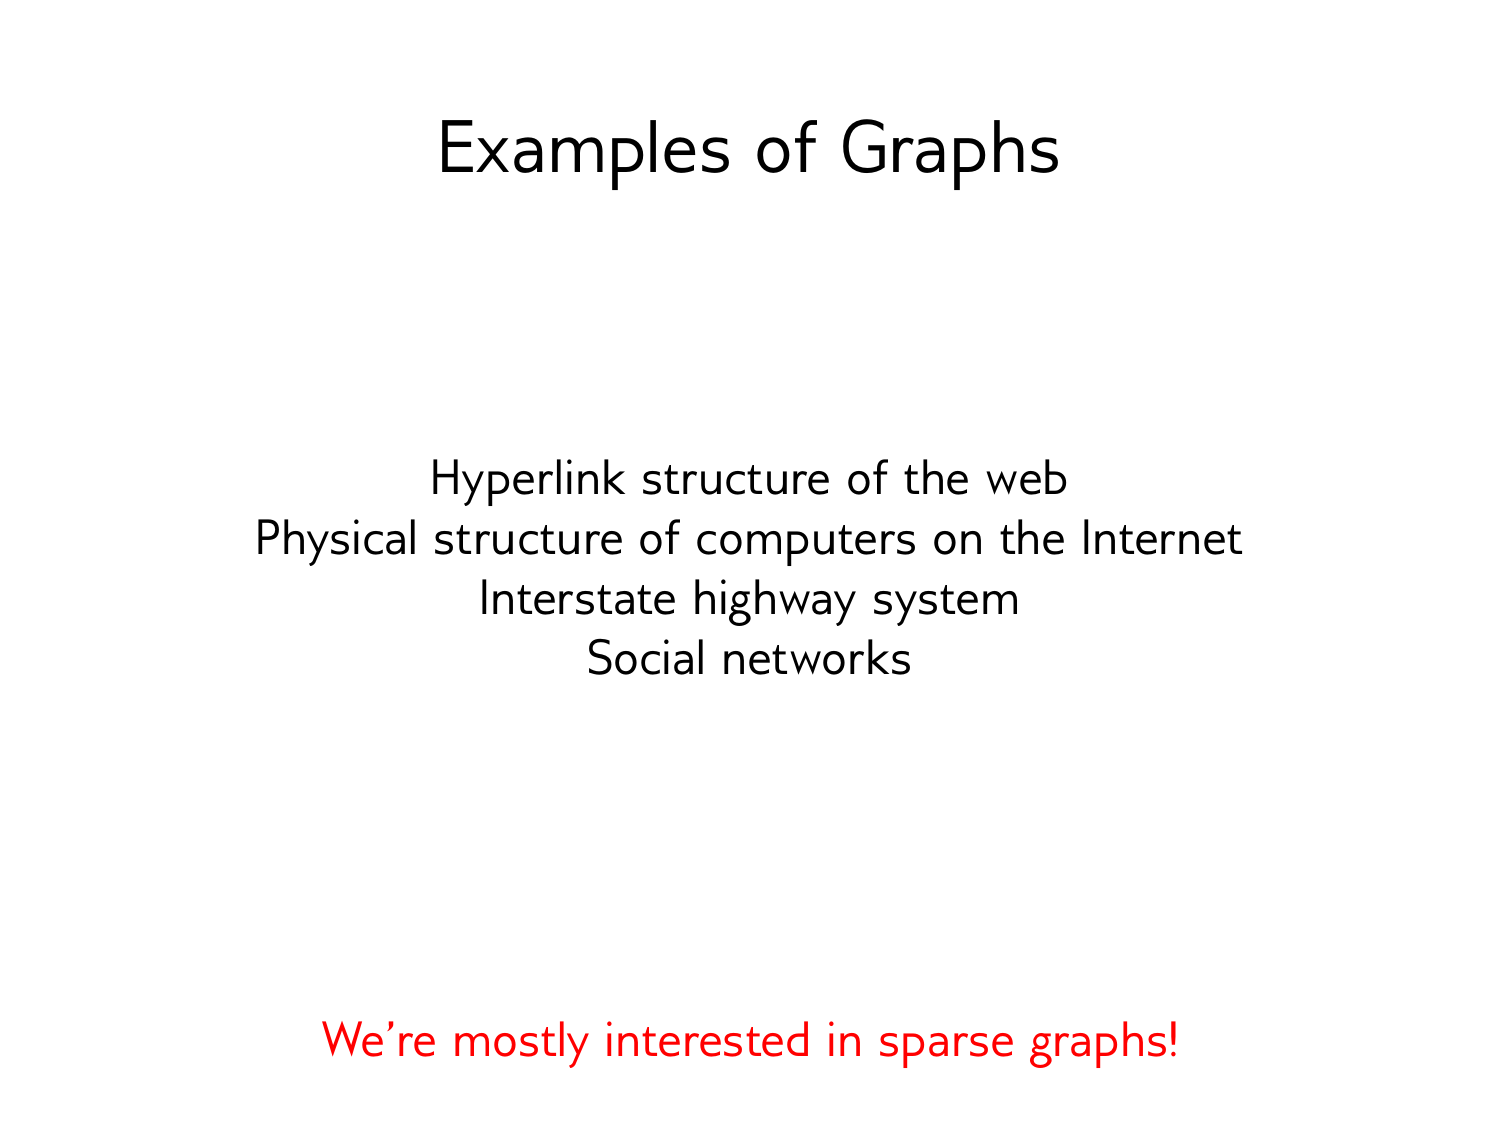

Examples of Graphs
Hyperlink structure of the web
Physical structure of computers on the Internet
Interstate highway system
Social networks
We’re mostly interested in sparse graphs!